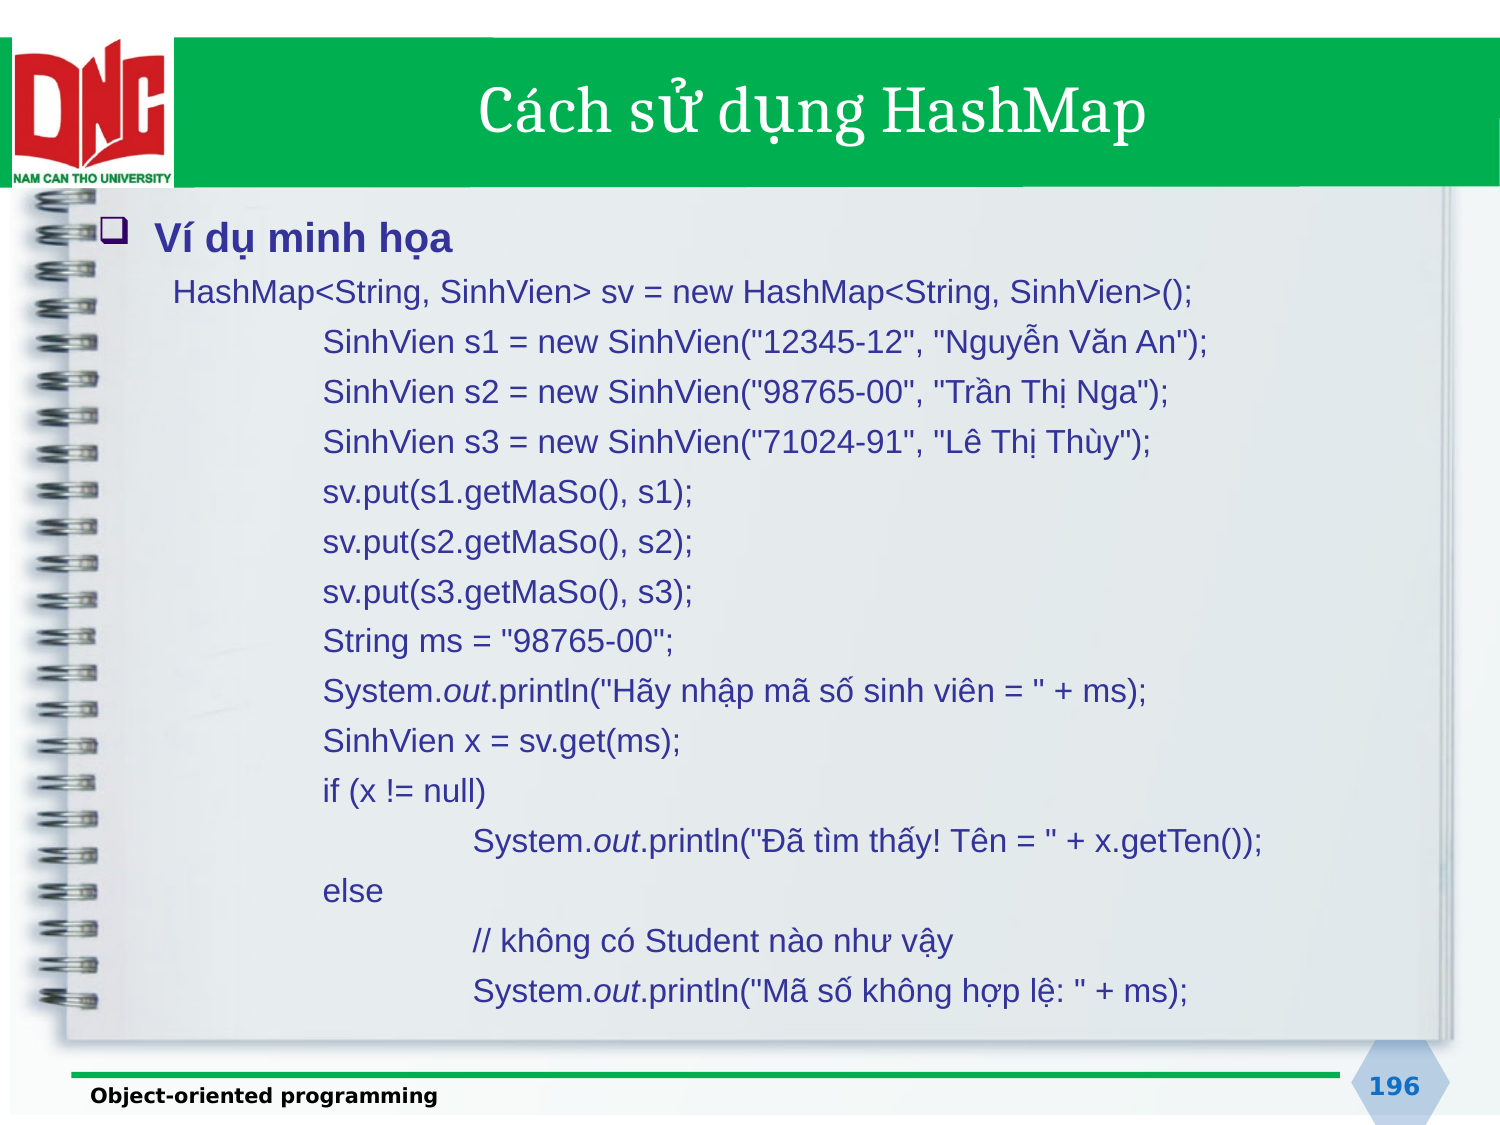

# Cách sử dụng HashMap
Ví dụ minh họa
HashMap<String, SinhVien> sv = new HashMap<String, SinhVien>();
	SinhVien s1 = new SinhVien("12345-12", "Nguyễn Văn An");
	SinhVien s2 = new SinhVien("98765-00", "Trần Thị Nga");
	SinhVien s3 = new SinhVien("71024-91", "Lê Thị Thùy");
	sv.put(s1.getMaSo(), s1);
	sv.put(s2.getMaSo(), s2);
	sv.put(s3.getMaSo(), s3);
	String ms = "98765-00";
	System.out.println("Hãy nhập mã số sinh viên = " + ms);
	SinhVien x = sv.get(ms);
	if (x != null)
		System.out.println("Đã tìm thấy! Tên = " + x.getTen());
	else
		// không có Student nào như vậy
		System.out.println("Mã số không hợp lệ: " + ms);
196
Object-oriented programming